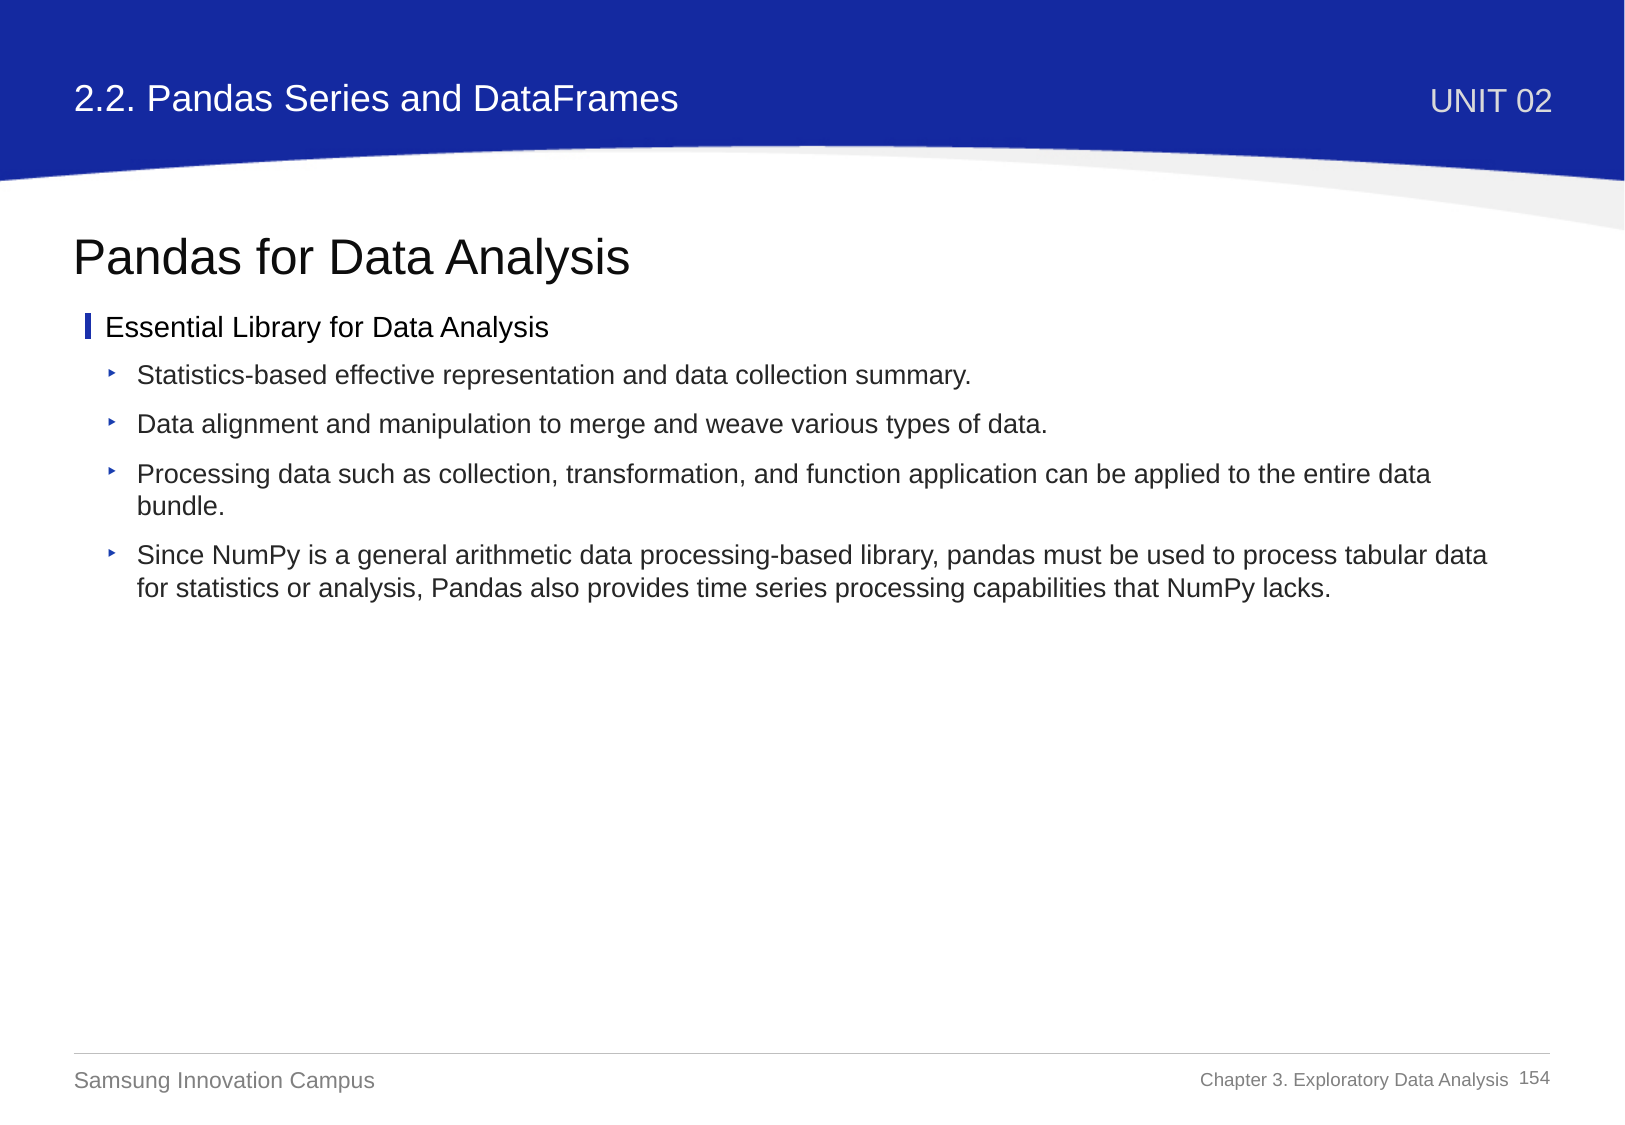

2.2. Pandas Series and DataFrames
UNIT 02
Pandas for Data Analysis
Essential Library for Data Analysis
Statistics-based effective representation and data collection summary.
Data alignment and manipulation to merge and weave various types of data.
Processing data such as collection, transformation, and function application can be applied to the entire data bundle.
Since NumPy is a general arithmetic data processing-based library, pandas must be used to process tabular data for statistics or analysis, Pandas also provides time series processing capabilities that NumPy lacks.